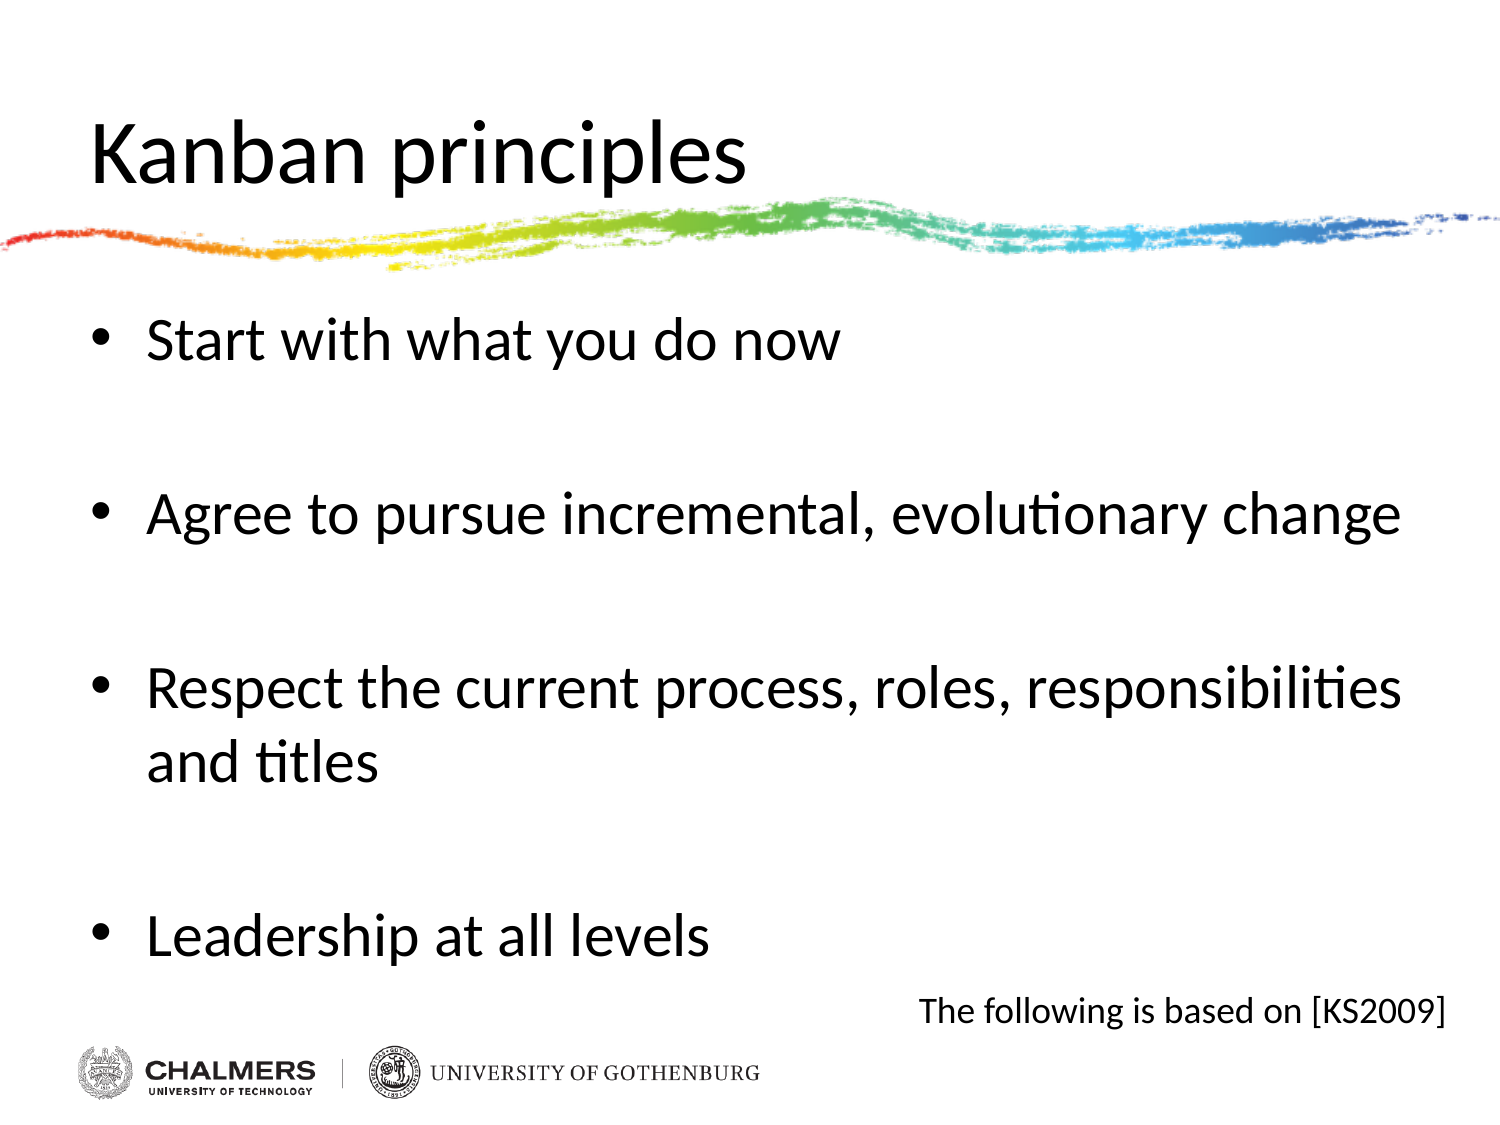

# Kanban principles
Start with what you do now

Agree to pursue incremental, evolutionary change

Respect the current process, roles, responsibilities and titles

Leadership at all levels
The following is based on [KS2009]